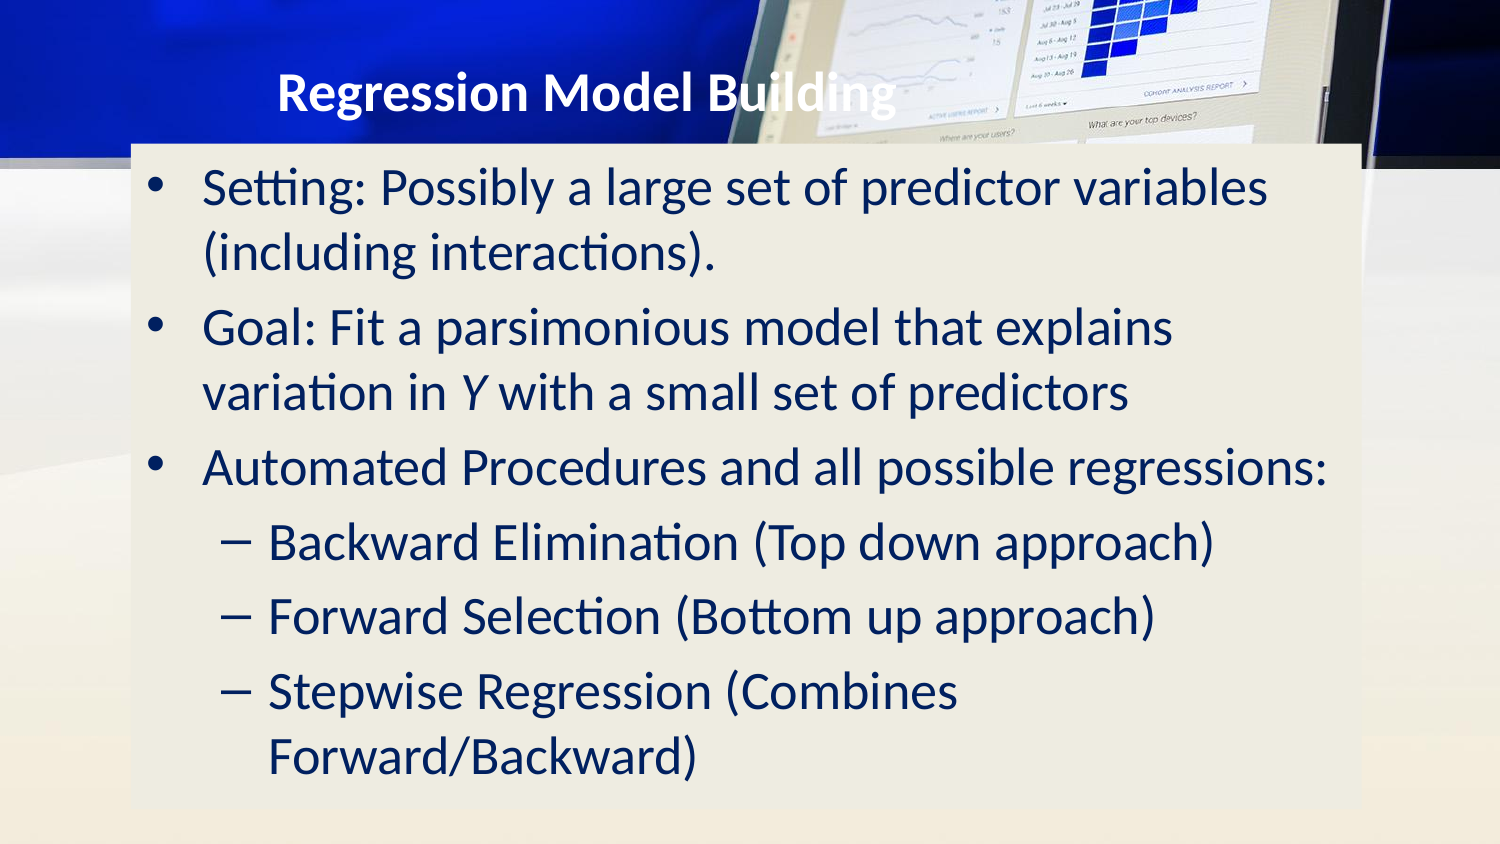

# Regression Model Building
Setting: Possibly a large set of predictor variables (including interactions).
Goal: Fit a parsimonious model that explains variation in Y with a small set of predictors
Automated Procedures and all possible regressions:
Backward Elimination (Top down approach)
Forward Selection (Bottom up approach)
Stepwise Regression (Combines Forward/Backward)